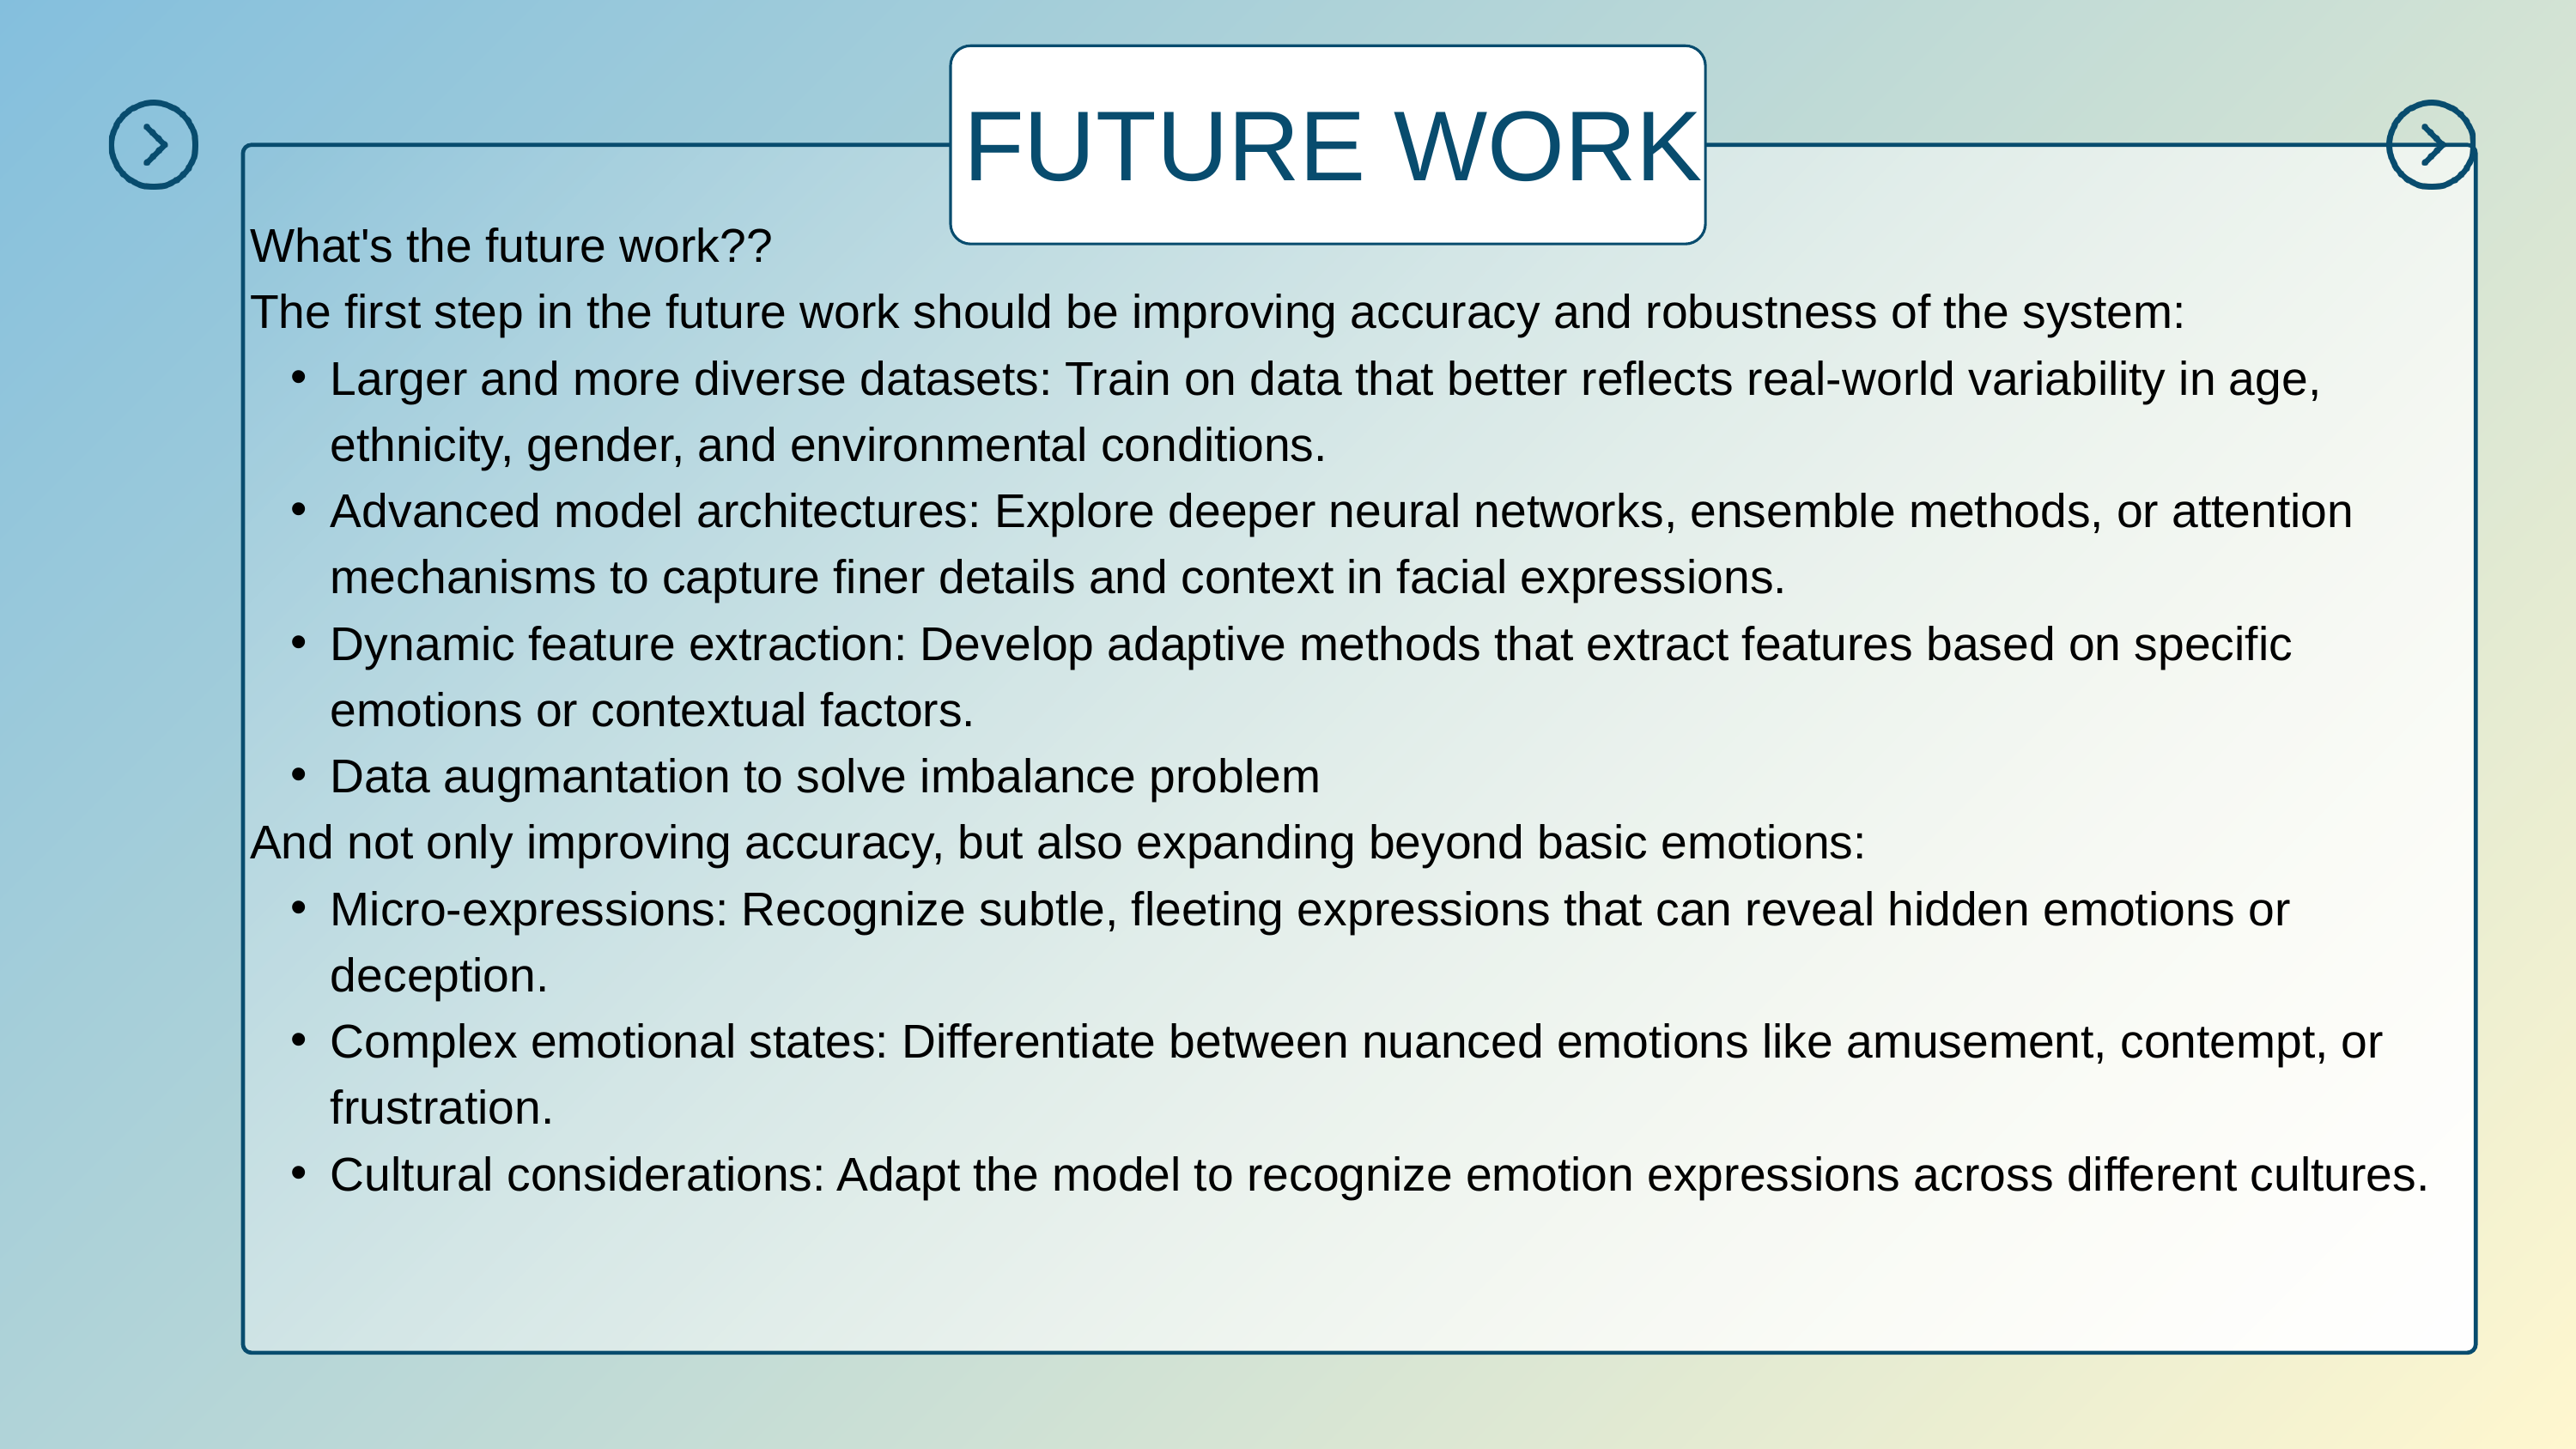

FUTURE WORK

What's the future work??
The first step in the future work should be improving accuracy and robustness of the system:
Larger and more diverse datasets: Train on data that better reflects real-world variability in age, ethnicity, gender, and environmental conditions.
Advanced model architectures: Explore deeper neural networks, ensemble methods, or attention mechanisms to capture finer details and context in facial expressions.
Dynamic feature extraction: Develop adaptive methods that extract features based on specific emotions or contextual factors.
Data augmantation to solve imbalance problem
And not only improving accuracy, but also expanding beyond basic emotions:
Micro-expressions: Recognize subtle, fleeting expressions that can reveal hidden emotions or deception.
Complex emotional states: Differentiate between nuanced emotions like amusement, contempt, or frustration.
Cultural considerations: Adapt the model to recognize emotion expressions across different cultures.